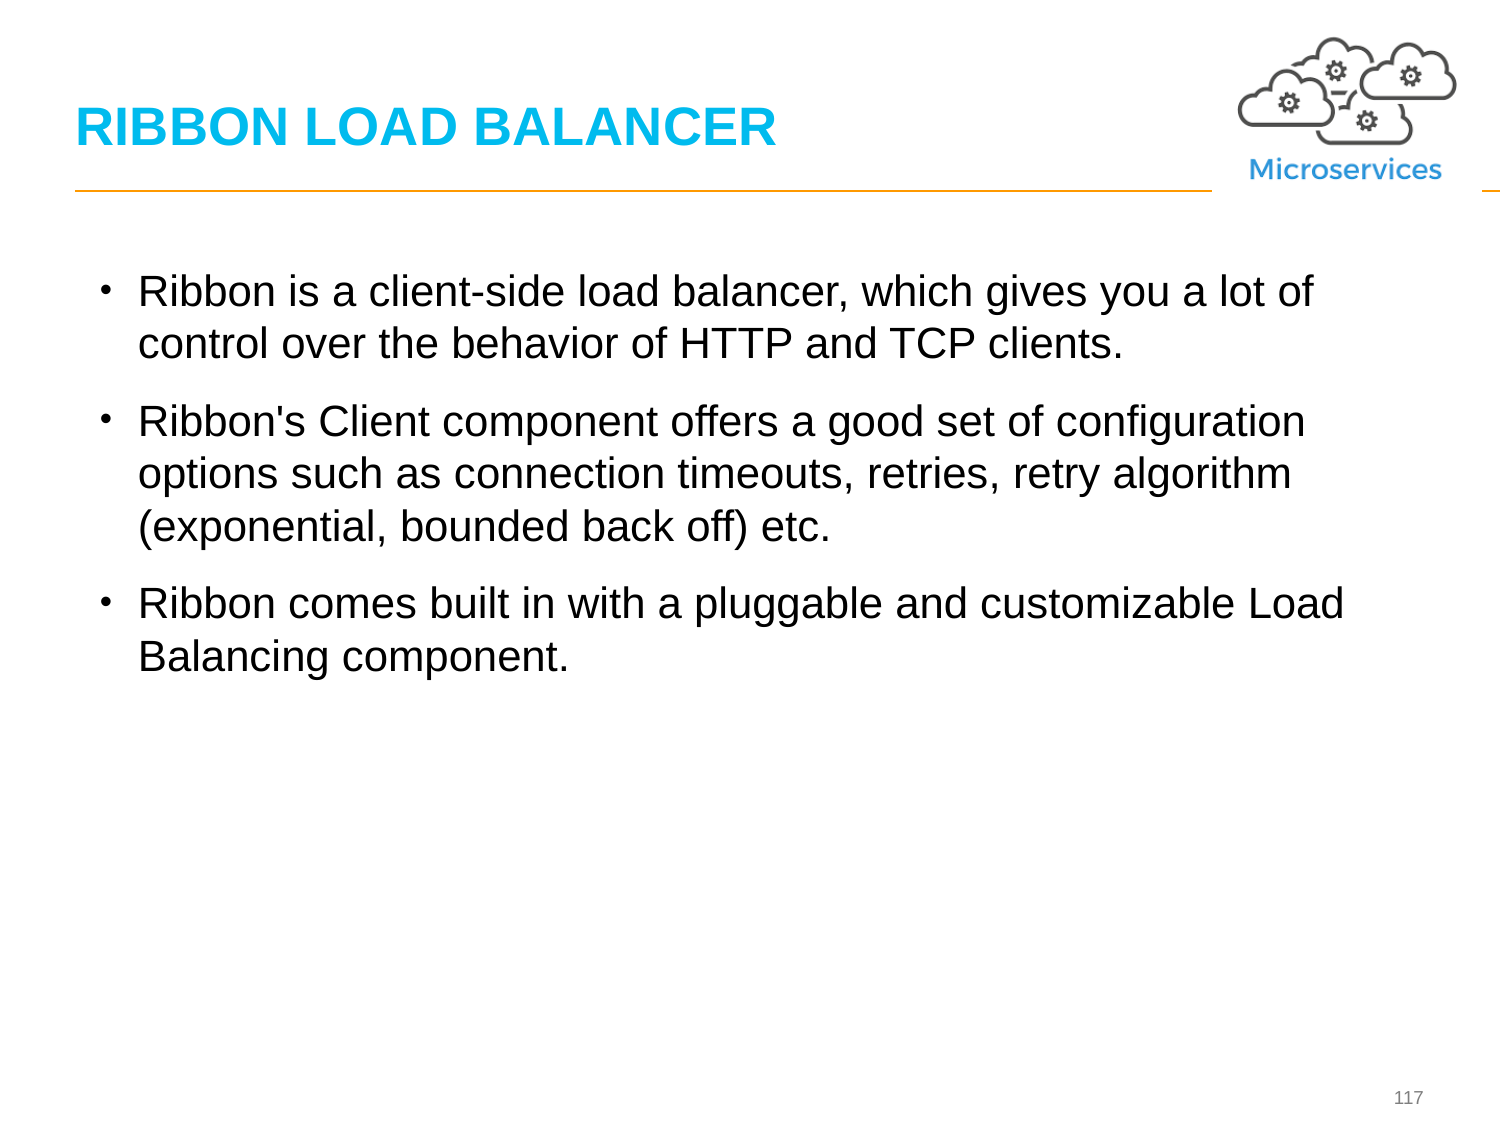

# RIBBON LOAD BALANCER
Ribbon is a client-side load balancer, which gives you a lot of control over the behavior of HTTP and TCP clients.
Ribbon's Client component offers a good set of configuration options such as connection timeouts, retries, retry algorithm (exponential, bounded back off) etc.
Ribbon comes built in with a pluggable and customizable Load Balancing component.